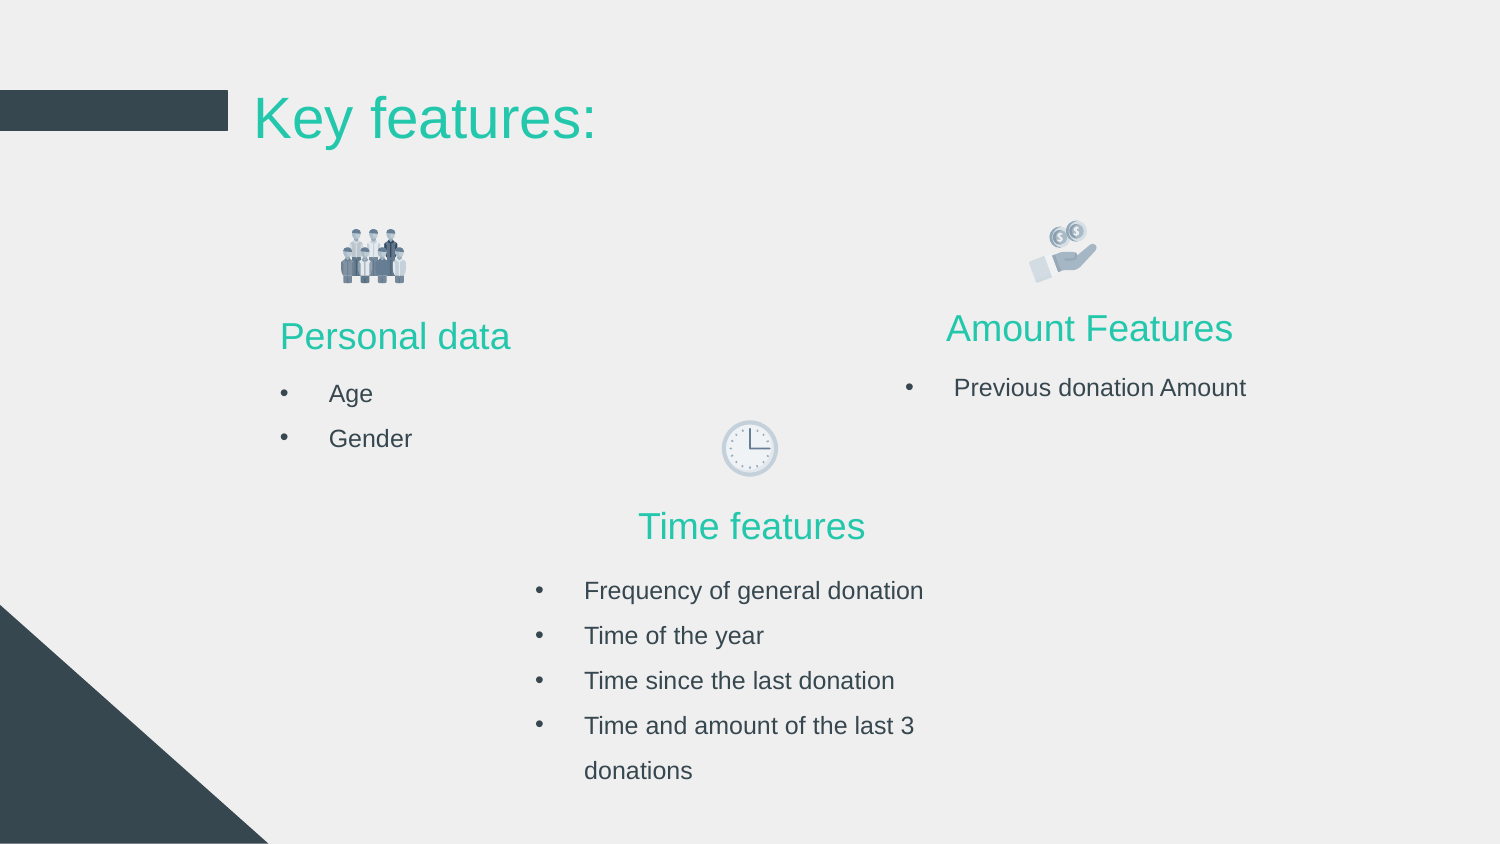

# Key features:

Amount Features
Personal data
Age
Gender

Previous donation Amount

Time features
Frequency of general donation
Time of the year
Time since the last donation
Time and amount of the last 3 donations